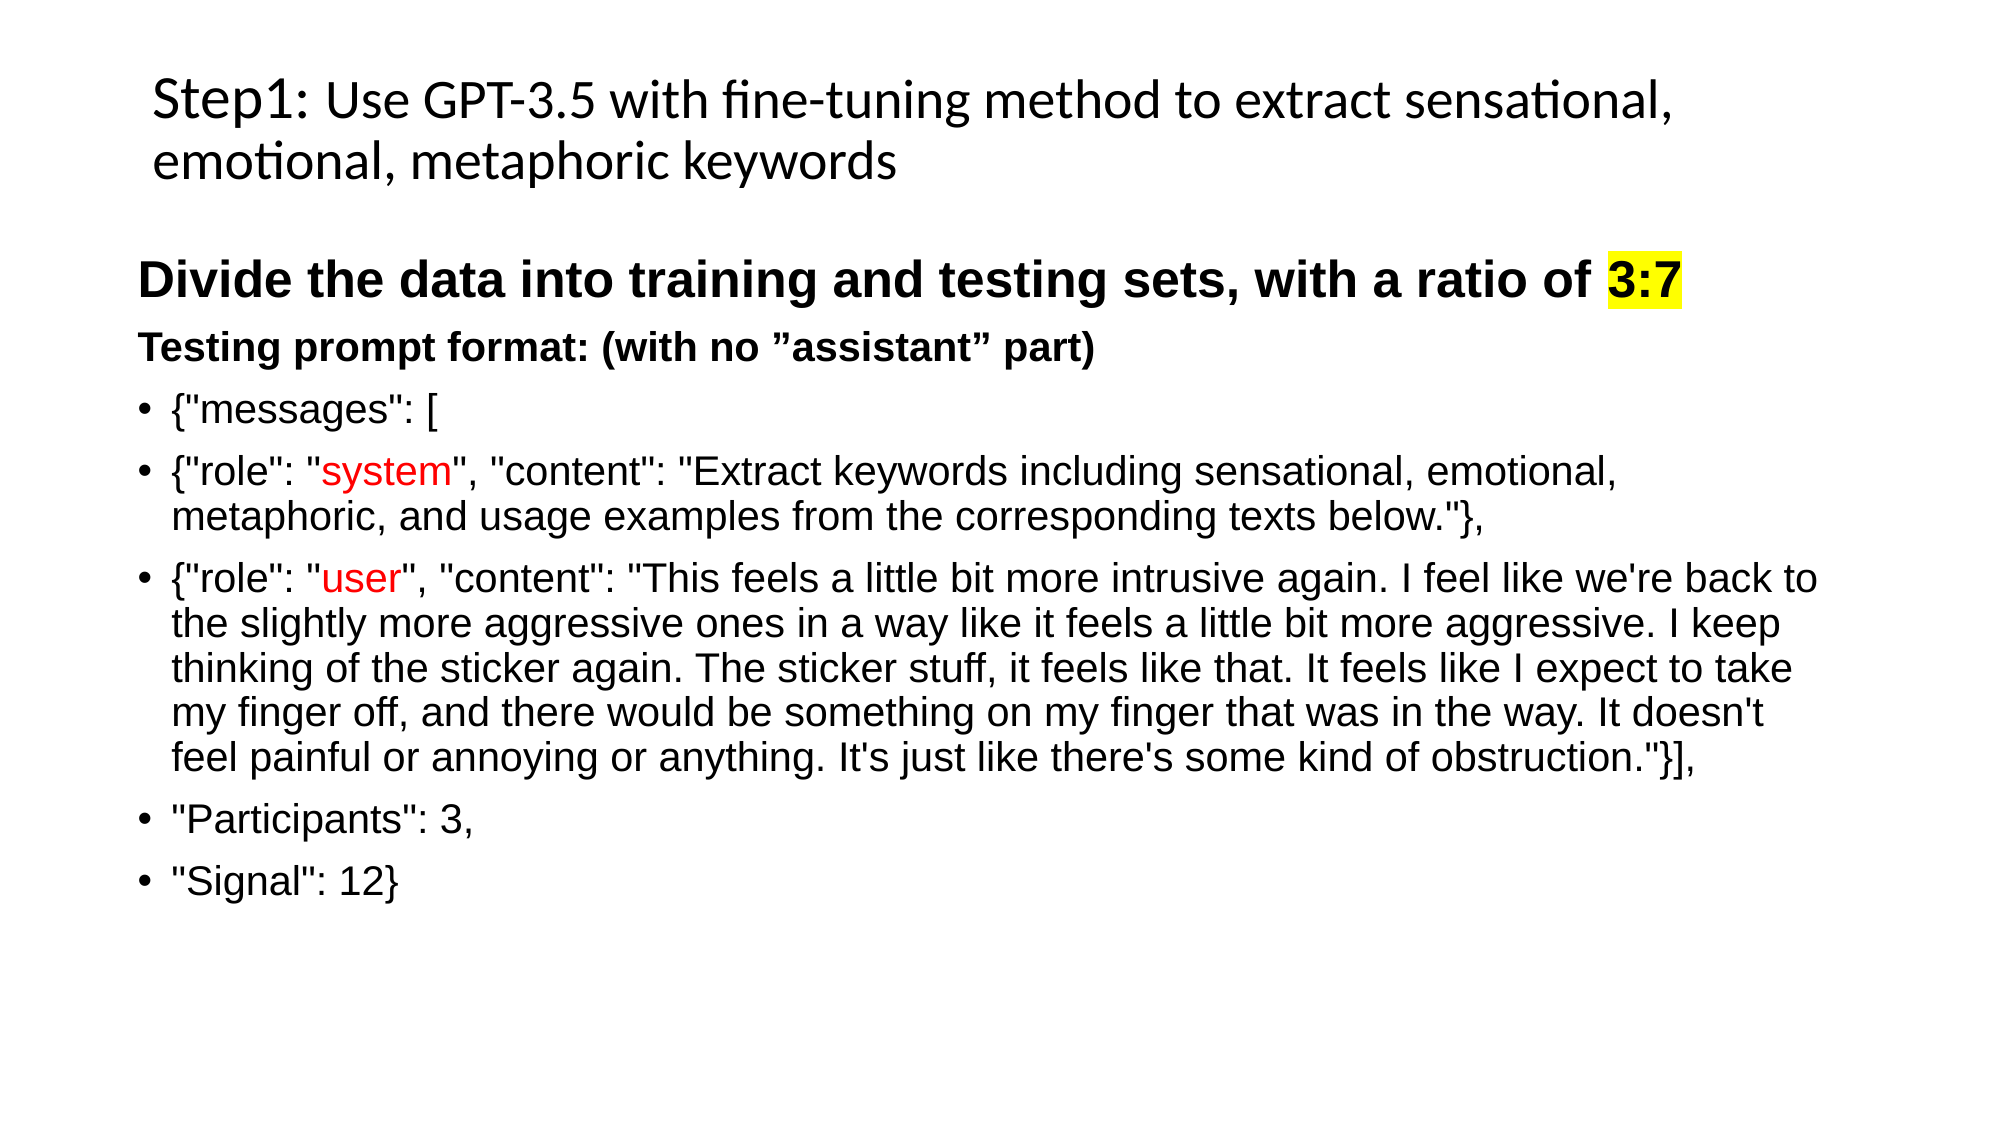

# Step1: Use GPT-3.5 with fine-tuning method to extract sensational, emotional, metaphoric keywords
Divide the data into training and testing sets, with a ratio of 3:7
Testing prompt format: (with no ”assistant” part)
{"messages": [
{"role": "system", "content": "Extract keywords including sensational, emotional, metaphoric, and usage examples from the corresponding texts below."},
{"role": "user", "content": "This feels a little bit more intrusive again. I feel like we're back to the slightly more aggressive ones in a way like it feels a little bit more aggressive. I keep thinking of the sticker again. The sticker stuff, it feels like that. It feels like I expect to take my finger off, and there would be something on my finger that was in the way. It doesn't feel painful or annoying or anything. It's just like there's some kind of obstruction."}],
"Participants": 3,
"Signal": 12}